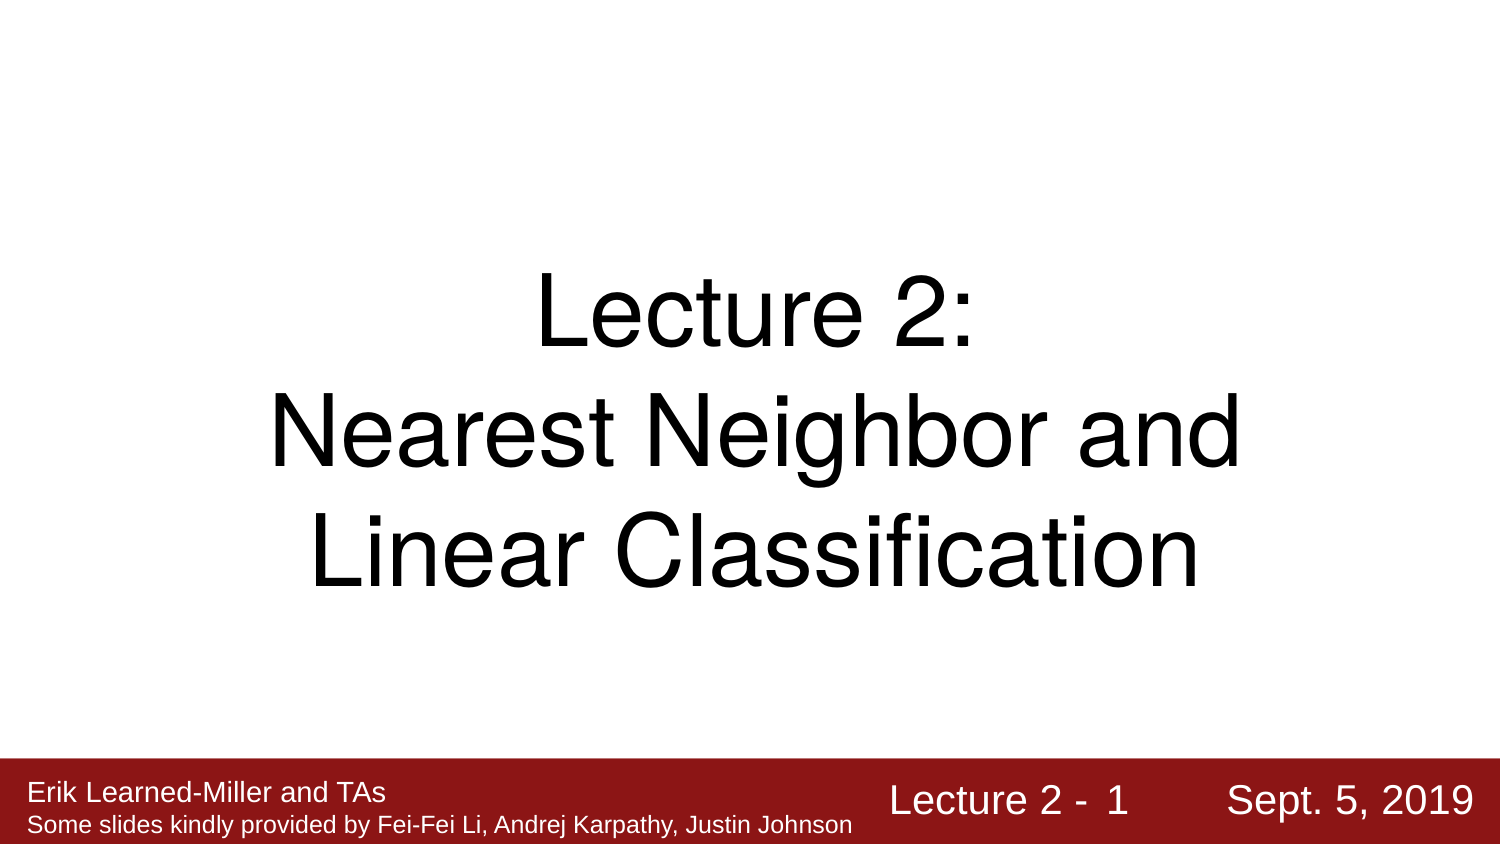

Lecture 2:
Nearest Neighbor and
Linear Classification

1